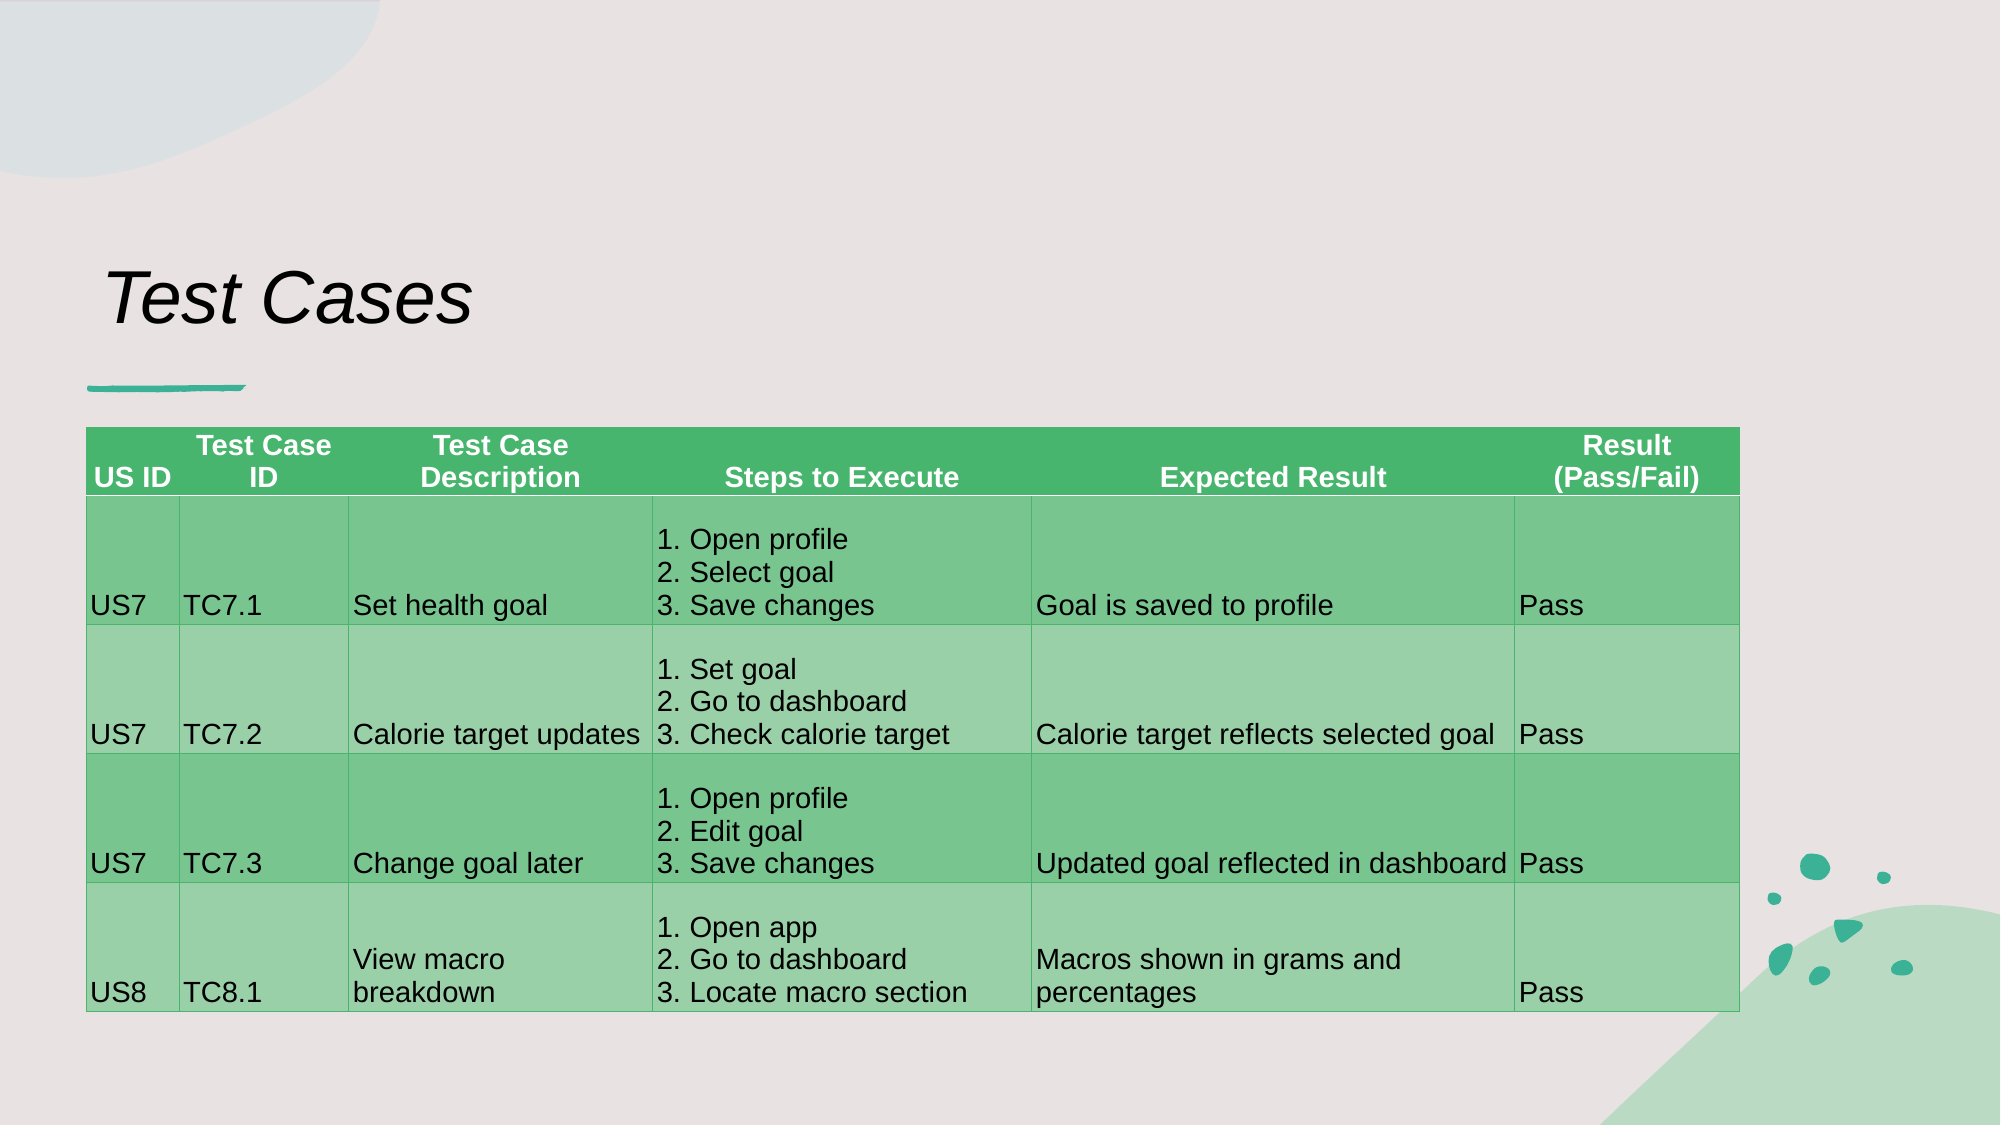

# Test Cases

| US ID | Test Case ID | Test Case Description | Steps to Execute | Expected Result | Result (Pass/Fail) |
| --- | --- | --- | --- | --- | --- |
| US7 | TC7.1 | Set health goal | 1. Open profile 2. Select goal 3. Save changes | Goal is saved to profile | Pass |
| US7 | TC7.2 | Calorie target updates | 1. Set goal 2. Go to dashboard 3. Check calorie target | Calorie target reflects selected goal | Pass |
| US7 | TC7.3 | Change goal later | 1. Open profile 2. Edit goal 3. Save changes | Updated goal reflected in dashboard | Pass |
| US8 | TC8.1 | View macro breakdown | 1. Open app 2. Go to dashboard 3. Locate macro section | Macros shown in grams and percentages | Pass |